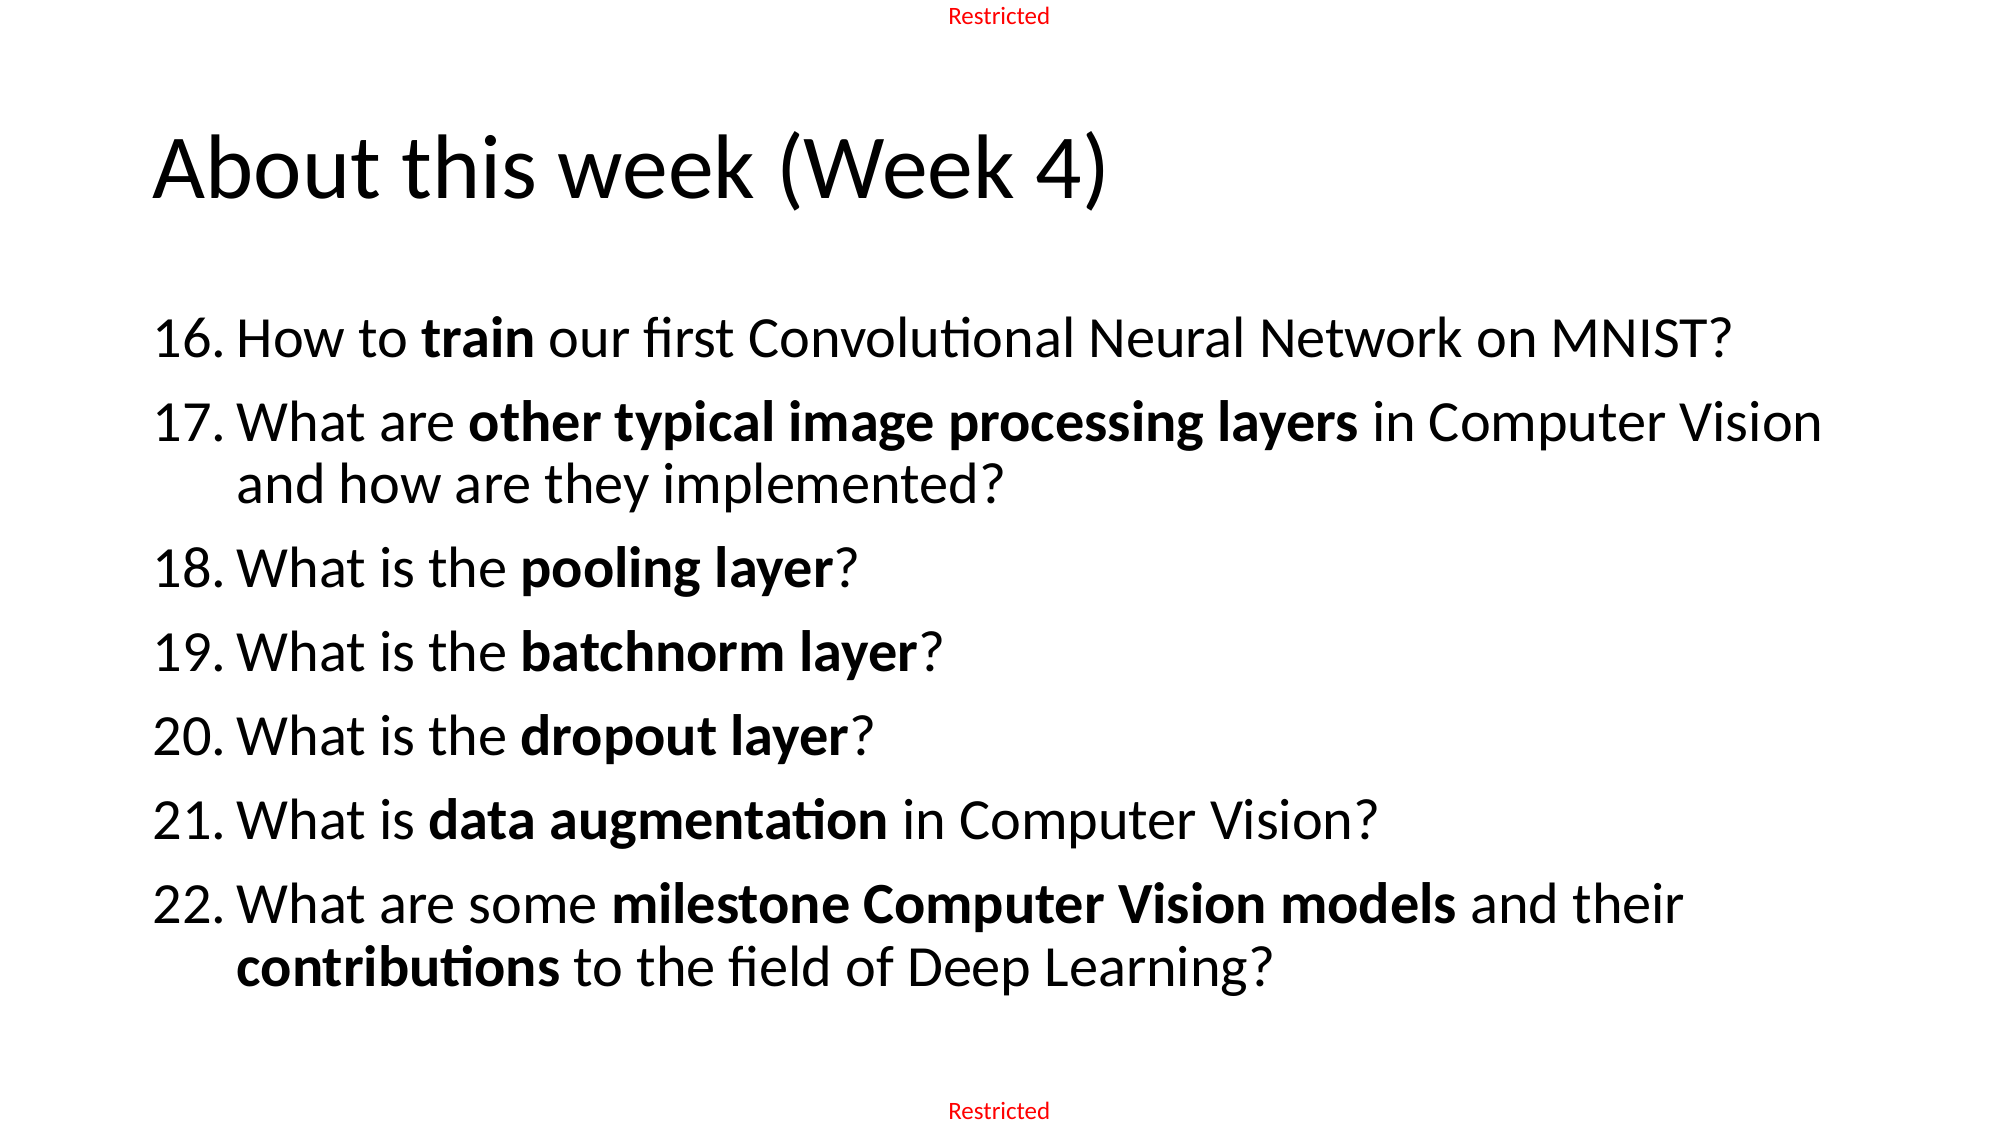

# About this week (Week 4)
How to train our first Convolutional Neural Network on MNIST?
What are other typical image processing layers in Computer Vision and how are they implemented?
What is the pooling layer?
What is the batchnorm layer?
What is the dropout layer?
What is data augmentation in Computer Vision?
What are some milestone Computer Vision models and their contributions to the field of Deep Learning?